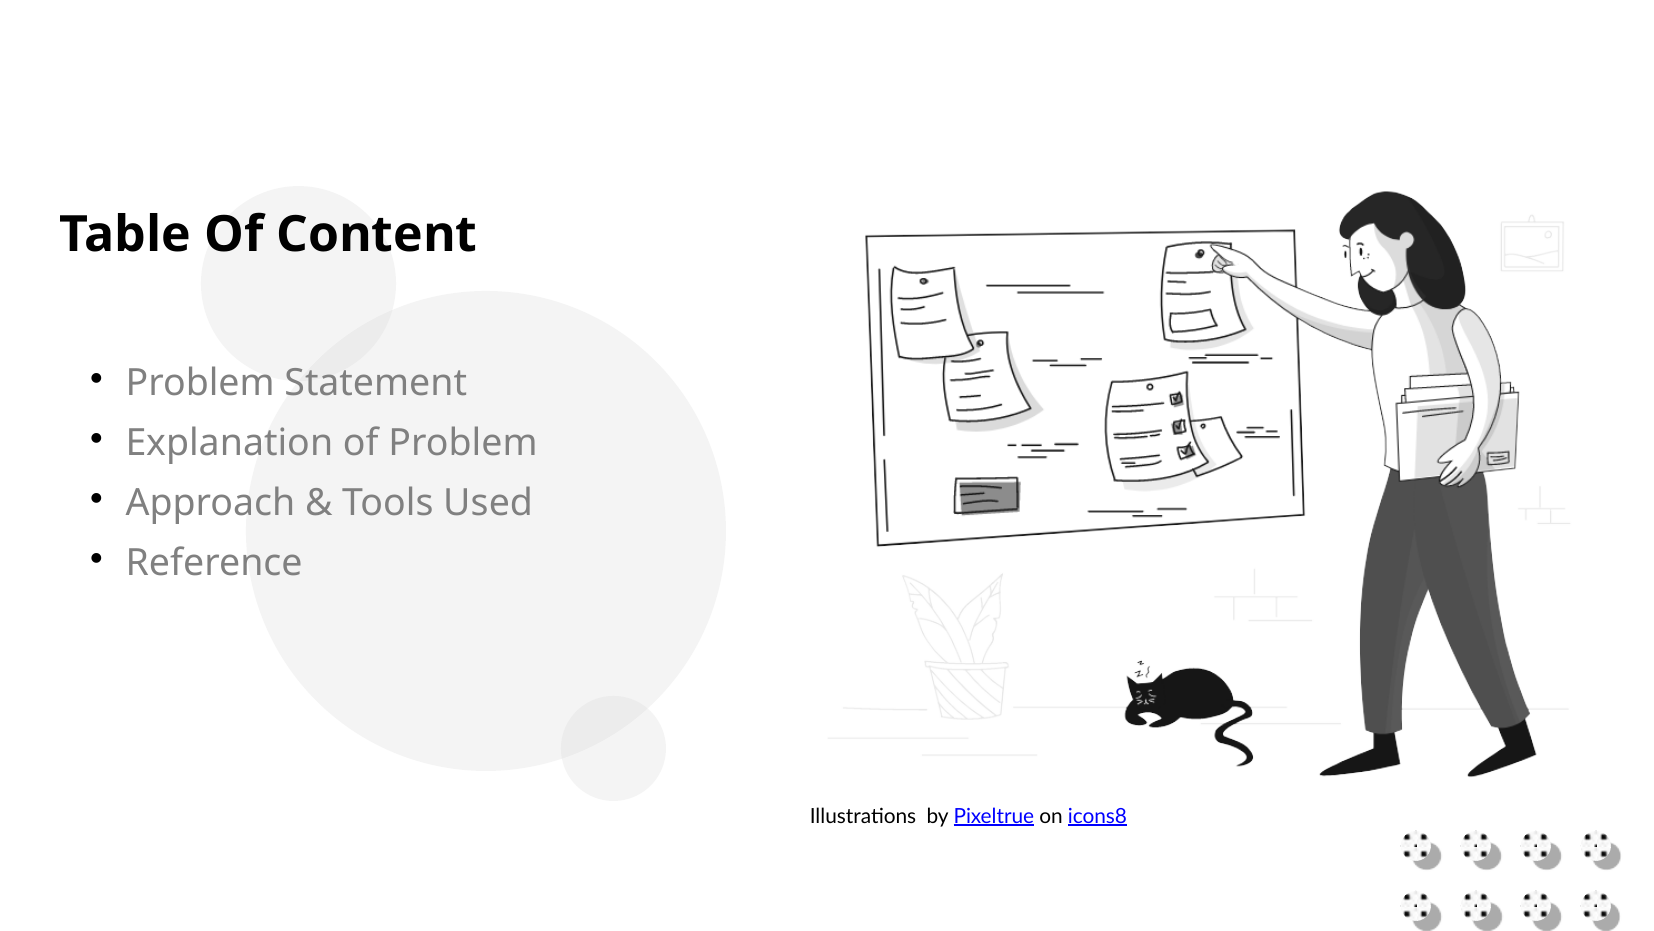

Table Of Content
Problem Statement
Explanation of Problem
Approach & Tools Used
Reference